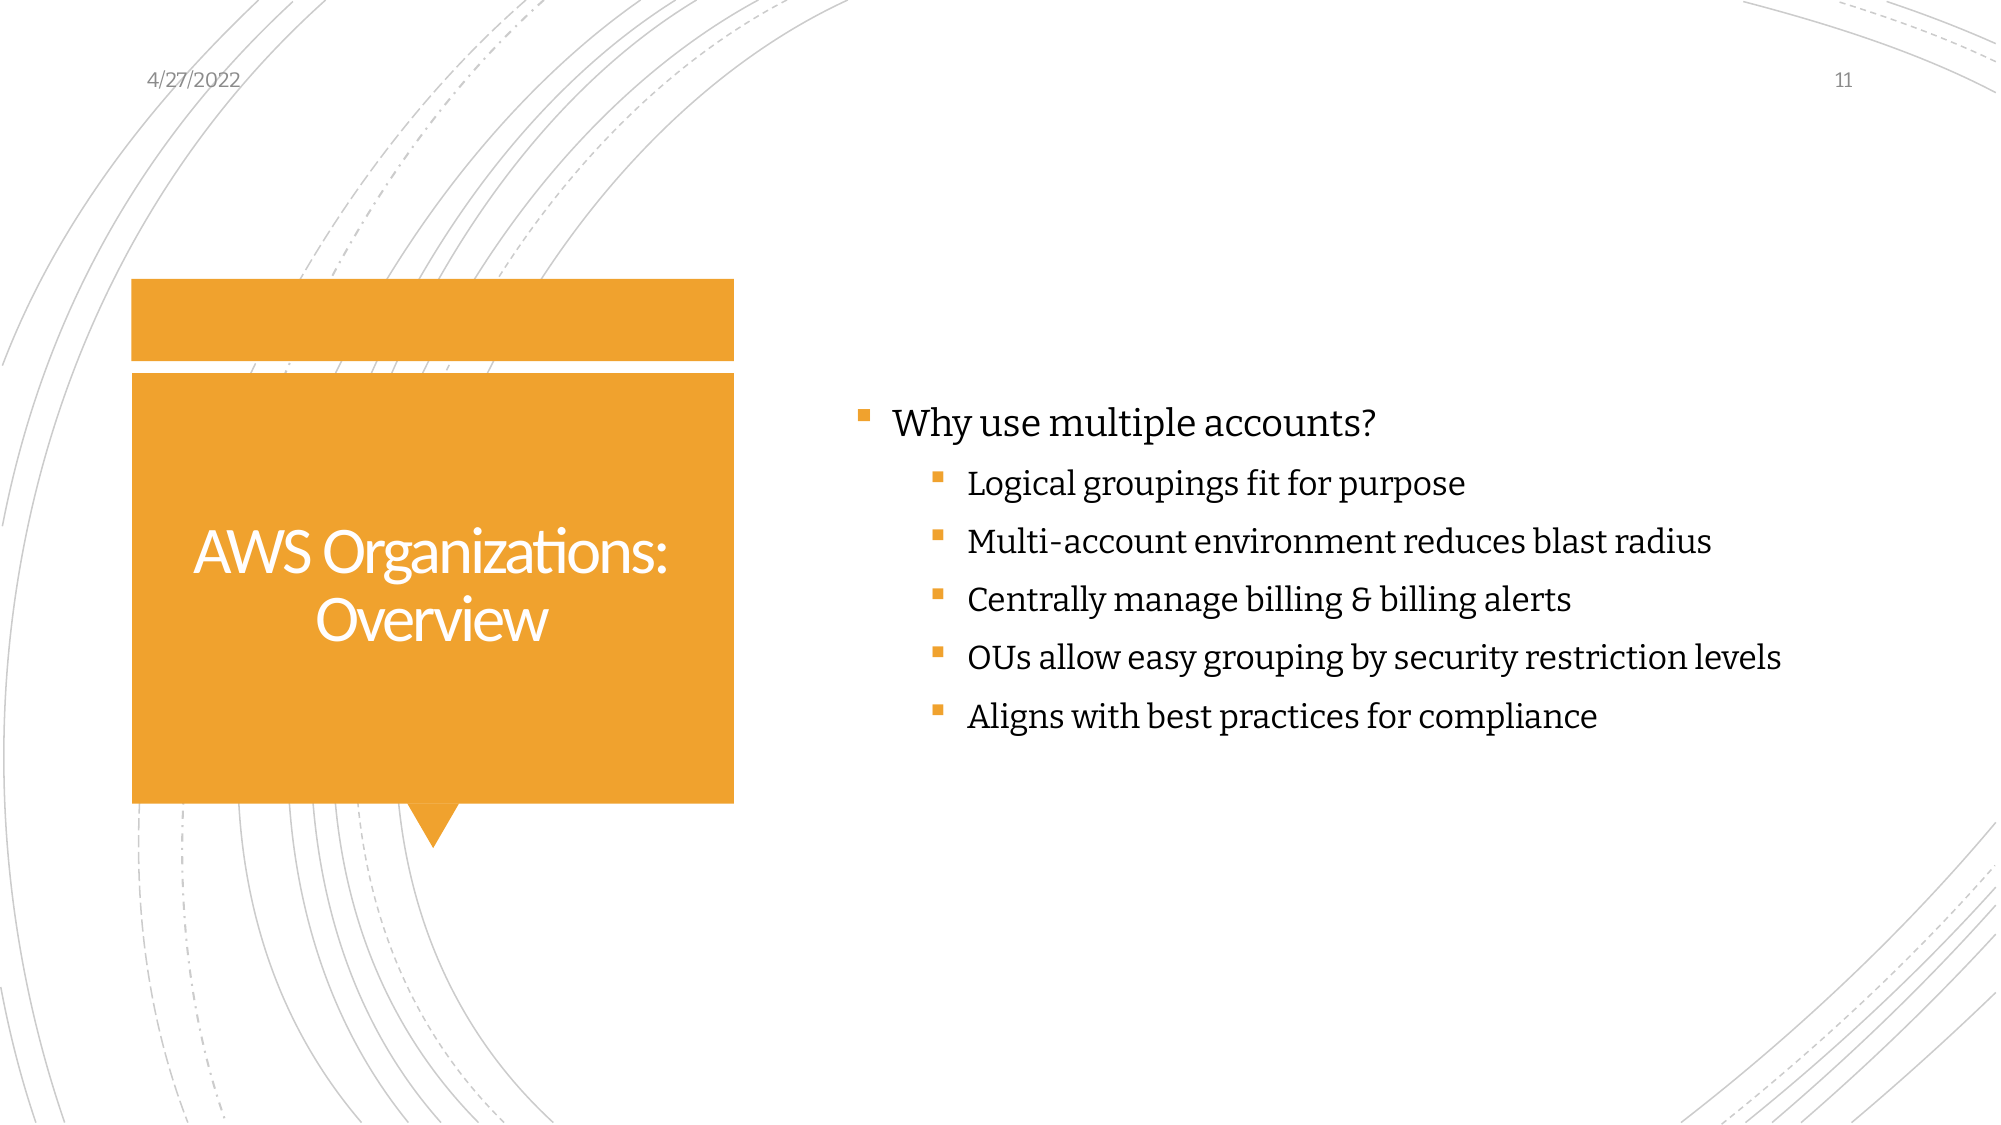

4/27/2022
11
Why use multiple accounts?
Logical groupings fit for purpose
Multi-account environment reduces blast radius
Centrally manage billing & billing alerts
OUs allow easy grouping by security restriction levels
Aligns with best practices for compliance
# AWS Organizations: Overview